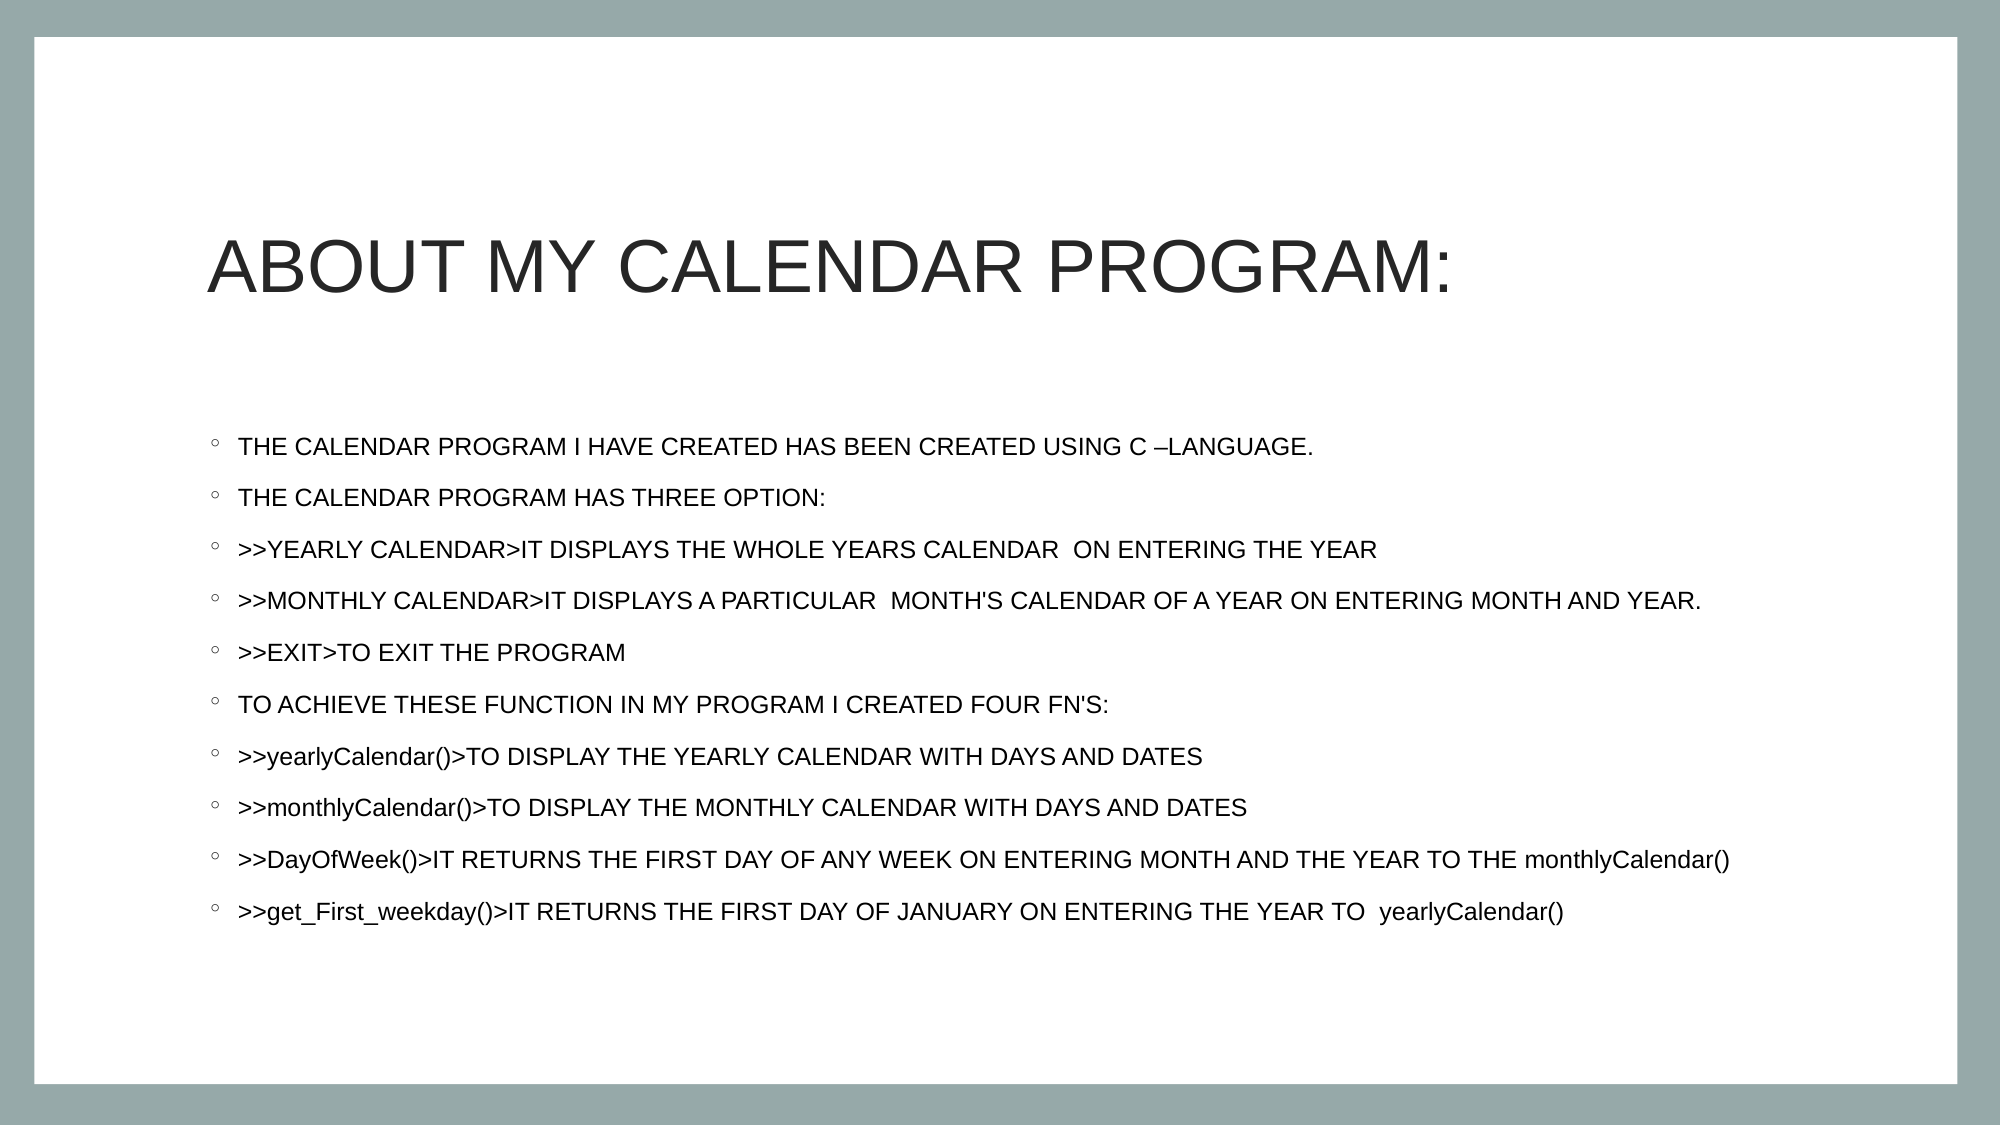

# ABOUT MY CALENDAR PROGRAM:
THE CALENDAR PROGRAM I HAVE CREATED HAS BEEN CREATED USING C –LANGUAGE.
THE CALENDAR PROGRAM HAS THREE OPTION:
>>YEARLY CALENDAR>IT DISPLAYS THE WHOLE YEARS CALENDAR  ON ENTERING THE YEAR
>>MONTHLY CALENDAR>IT DISPLAYS A PARTICULAR  MONTH'S CALENDAR OF A YEAR ON ENTERING MONTH AND YEAR.
>>EXIT>TO EXIT THE PROGRAM
TO ACHIEVE THESE FUNCTION IN MY PROGRAM I CREATED FOUR FN'S:
>>yearlyCalendar()>TO DISPLAY THE YEARLY CALENDAR WITH DAYS AND DATES
>>monthlyCalendar()>TO DISPLAY THE MONTHLY CALENDAR WITH DAYS AND DATES
>>DayOfWeek()>IT RETURNS THE FIRST DAY OF ANY WEEK ON ENTERING MONTH AND THE YEAR TO THE monthlyCalendar()
>>get_First_weekday()>IT RETURNS THE FIRST DAY OF JANUARY ON ENTERING THE YEAR TO  yearlyCalendar()